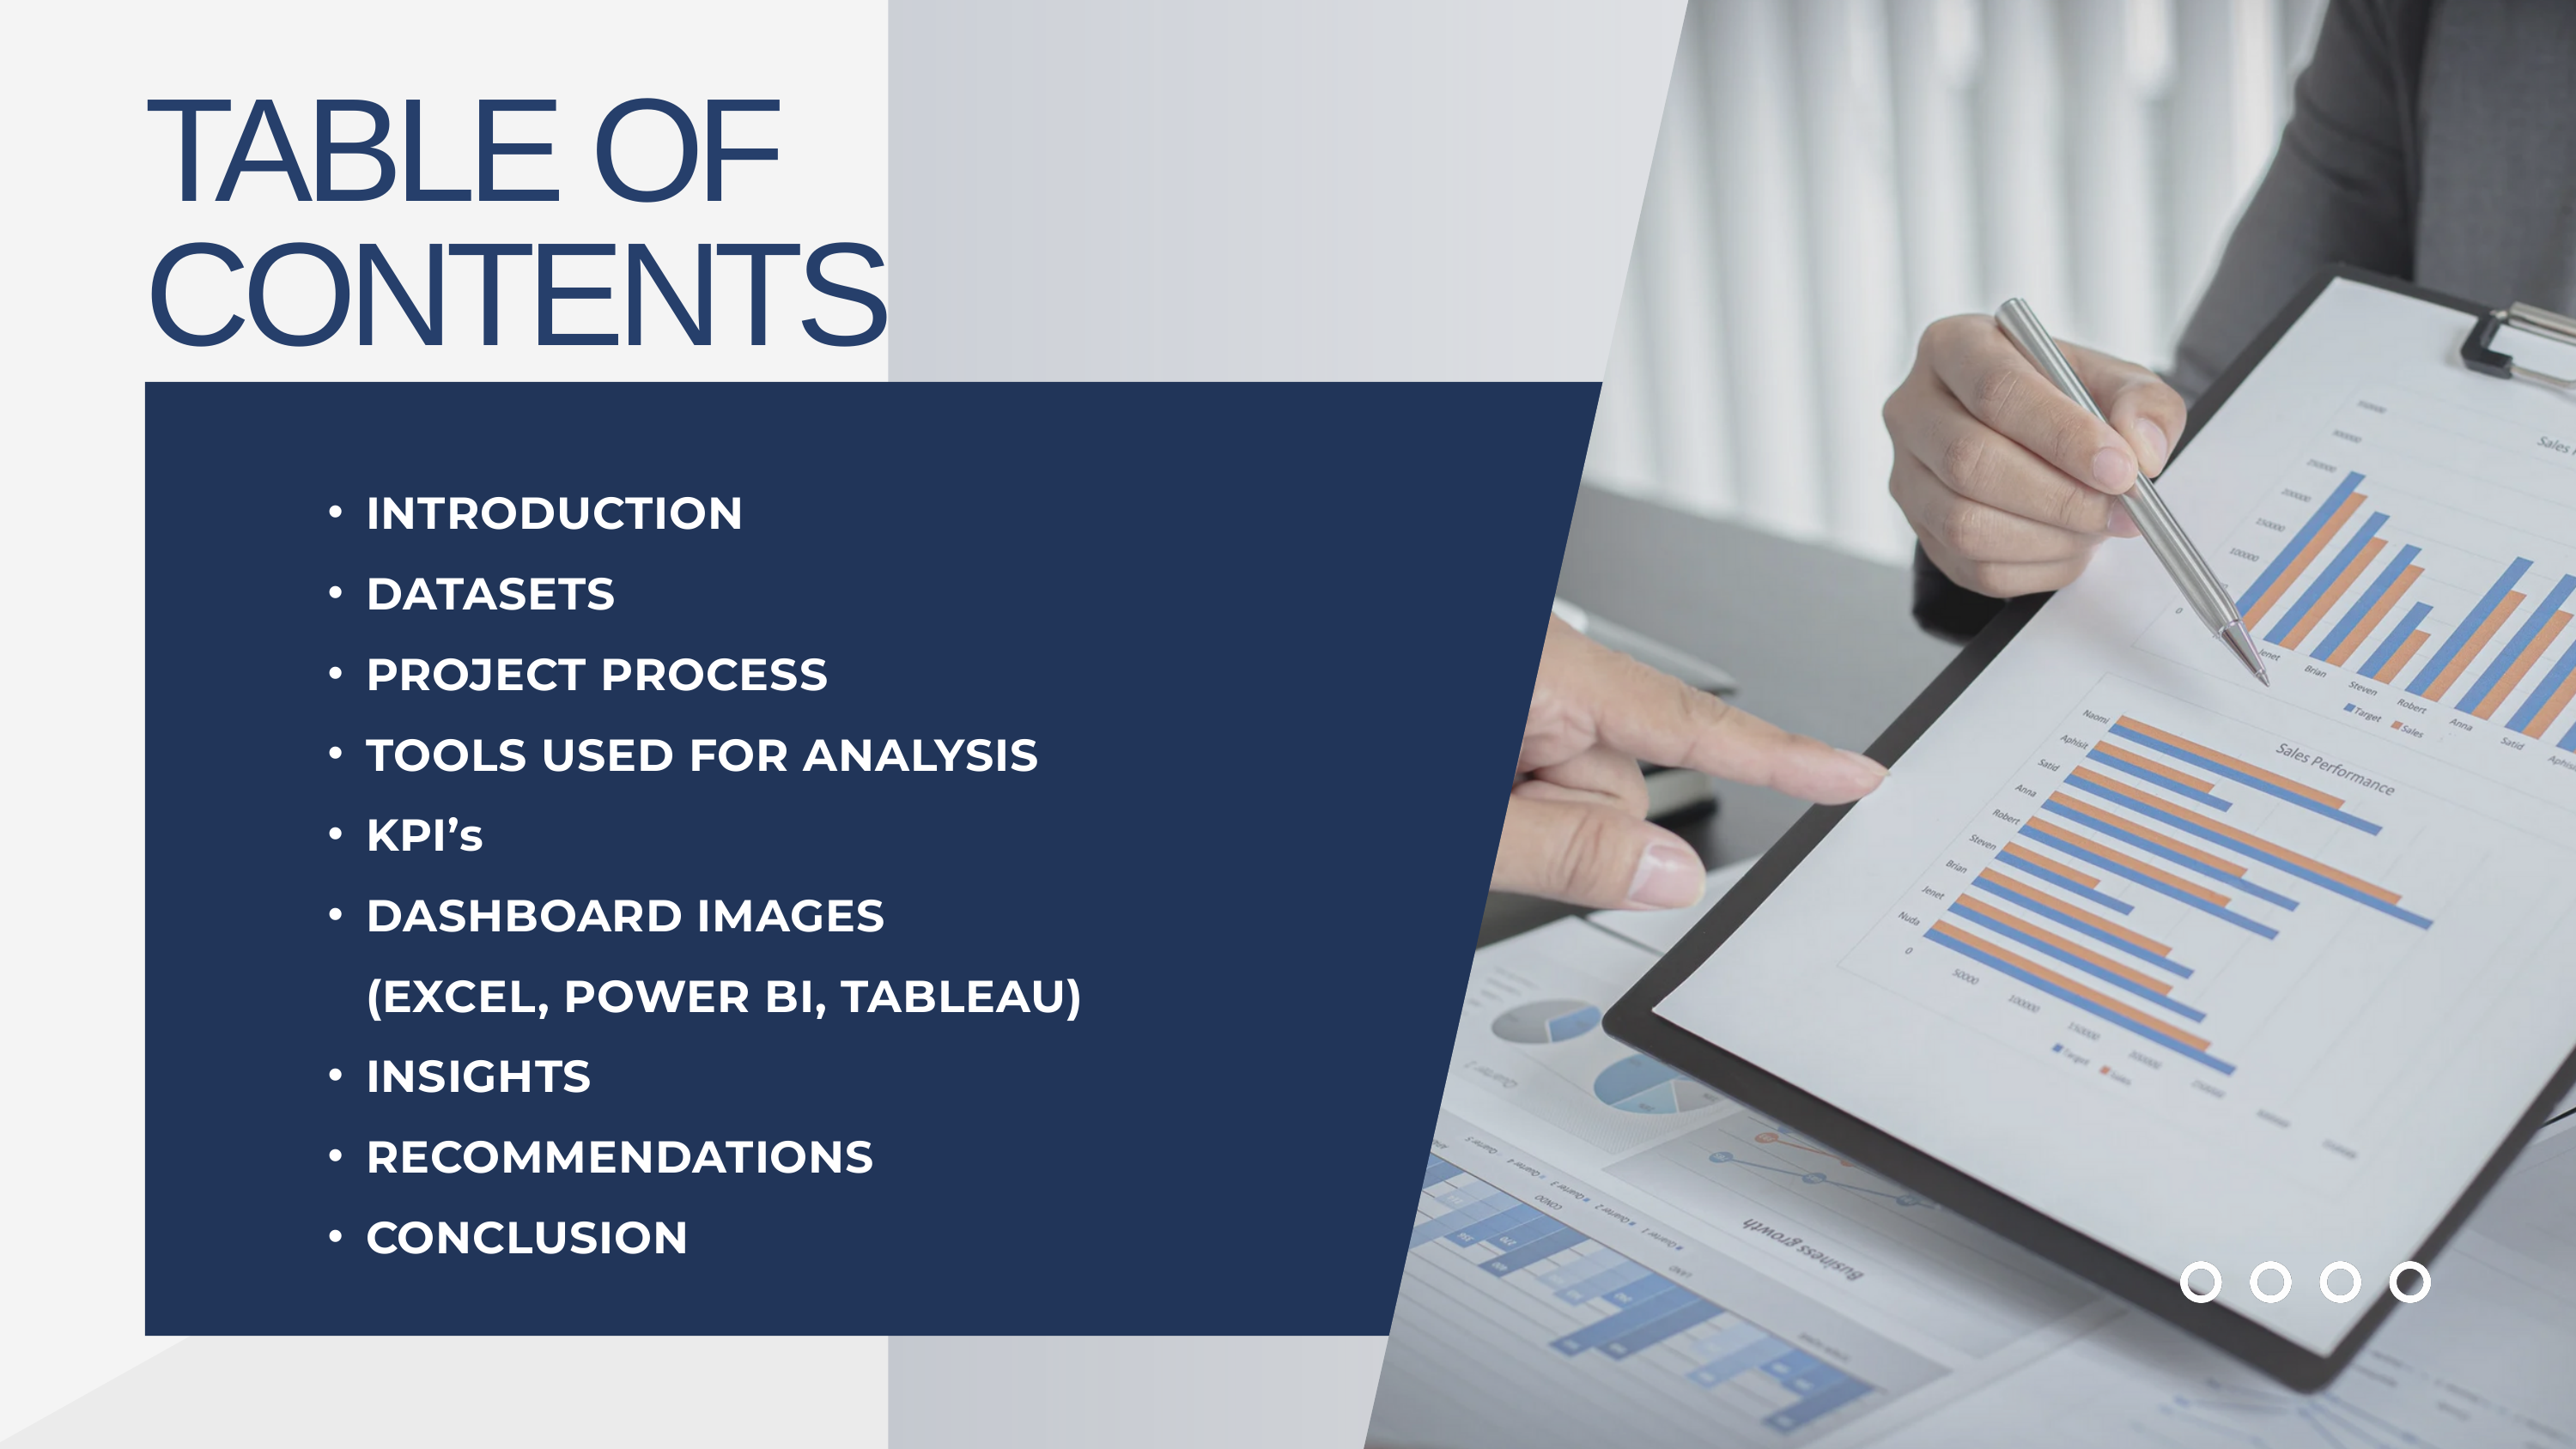

TABLE OF CONTENTS

INTRODUCTION
DATASETS
PROJECT PROCESS
TOOLS USED FOR ANALYSIS
KPI’s
DASHBOARD IMAGES                                 (EXCEL, POWER BI, TABLEAU)
INSIGHTS
RECOMMENDATIONS
CONCLUSION